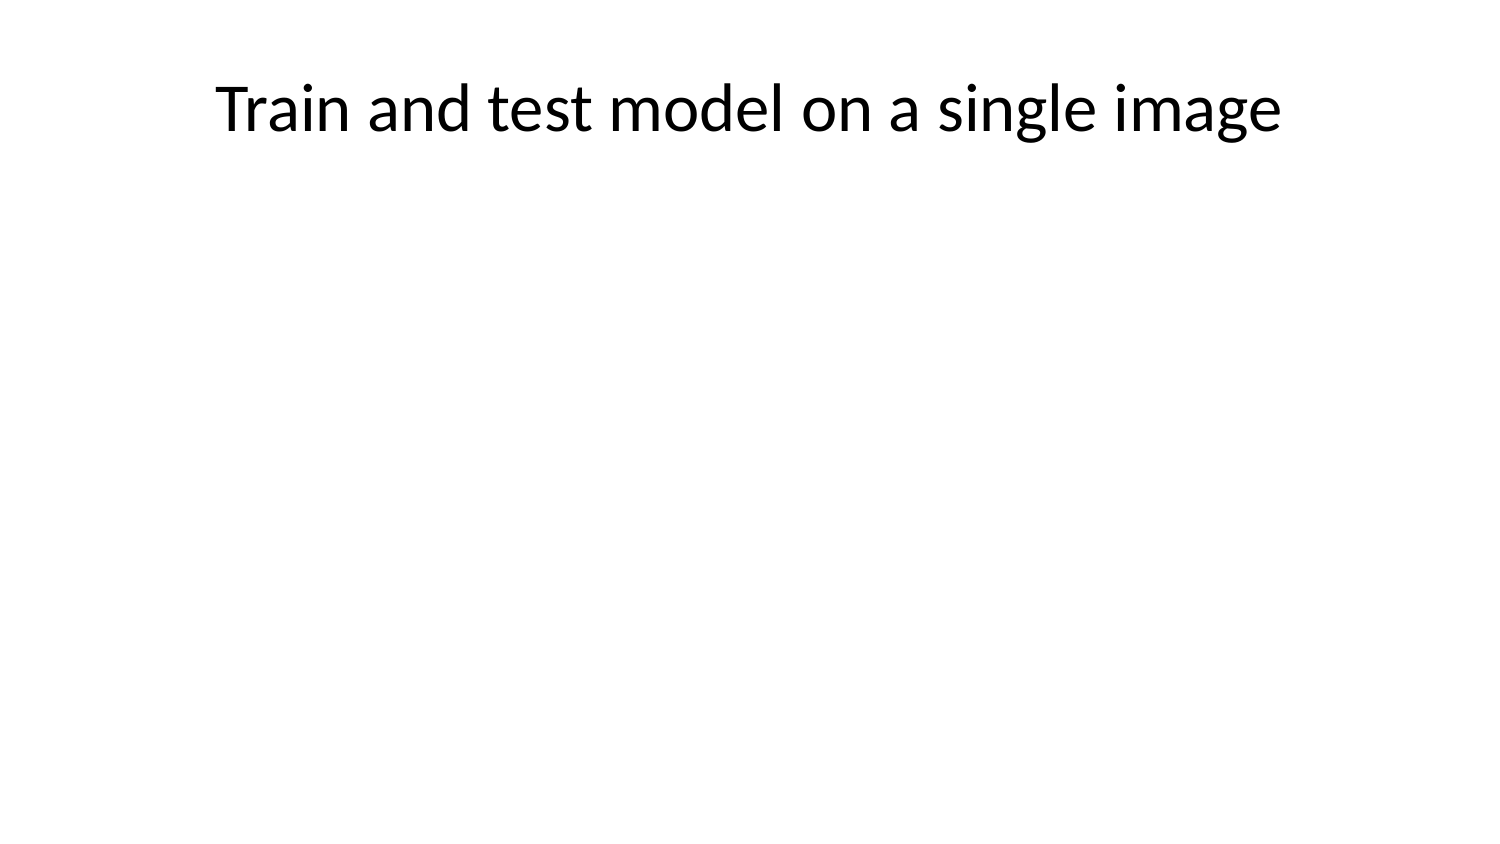

# Train and test model on a single image